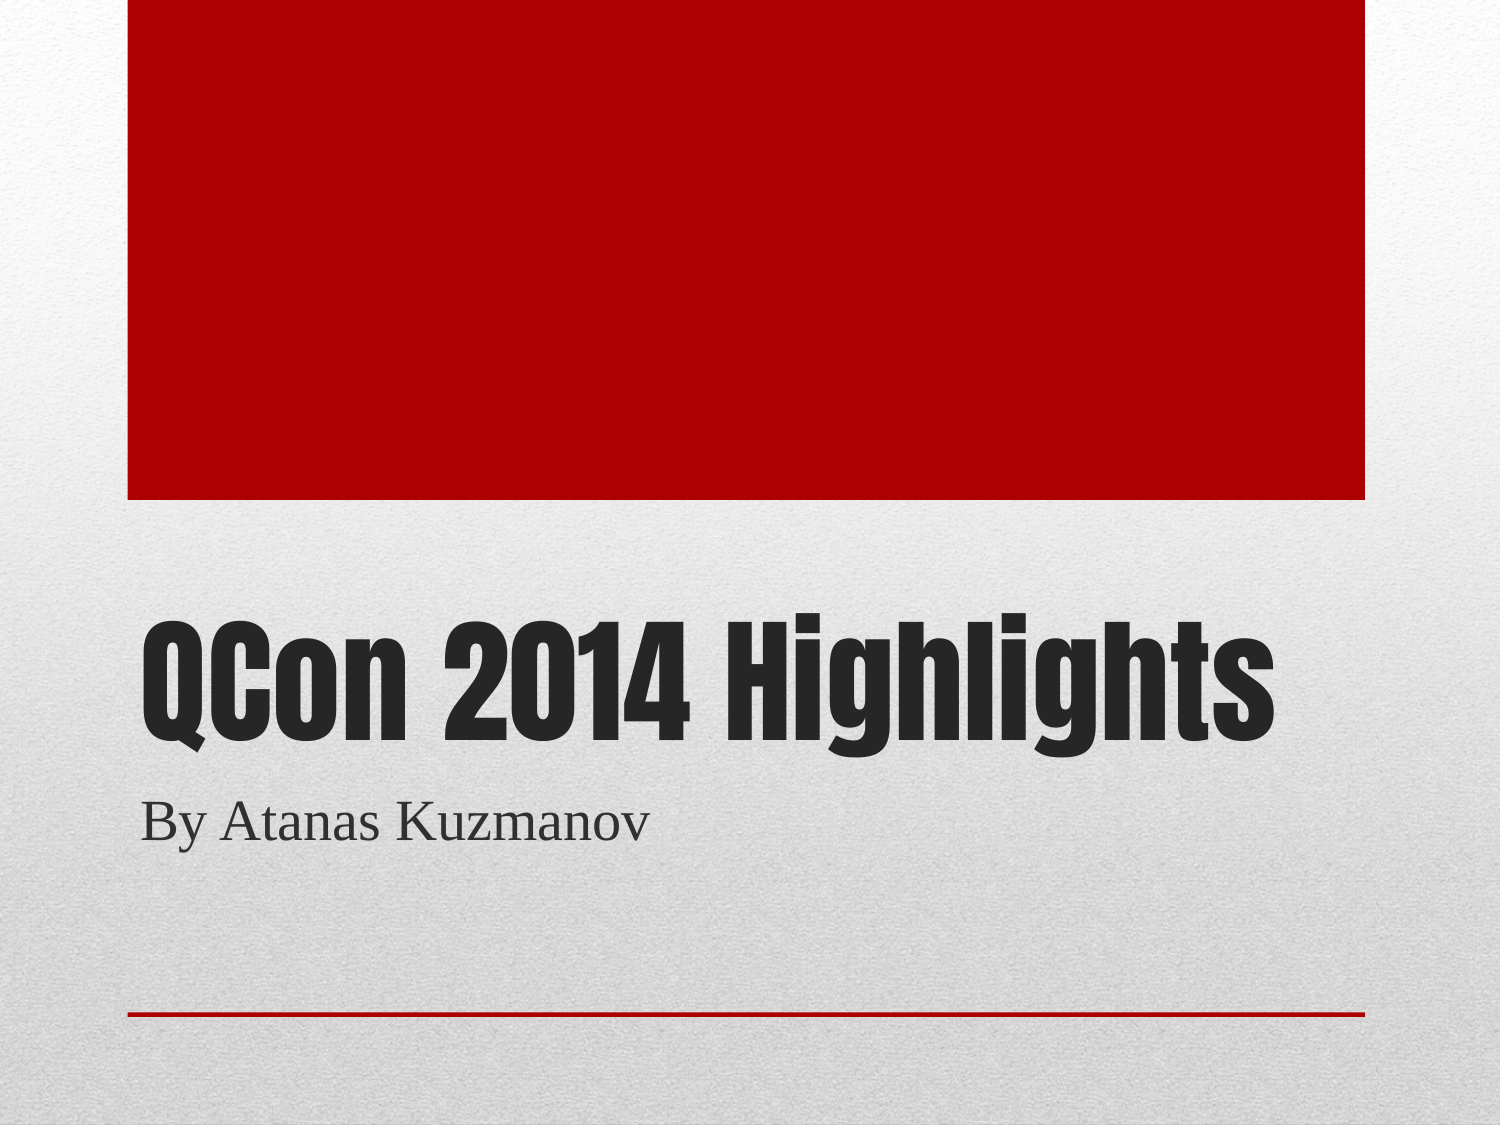

# QCon 2014 Highlights
By Atanas Kuzmanov